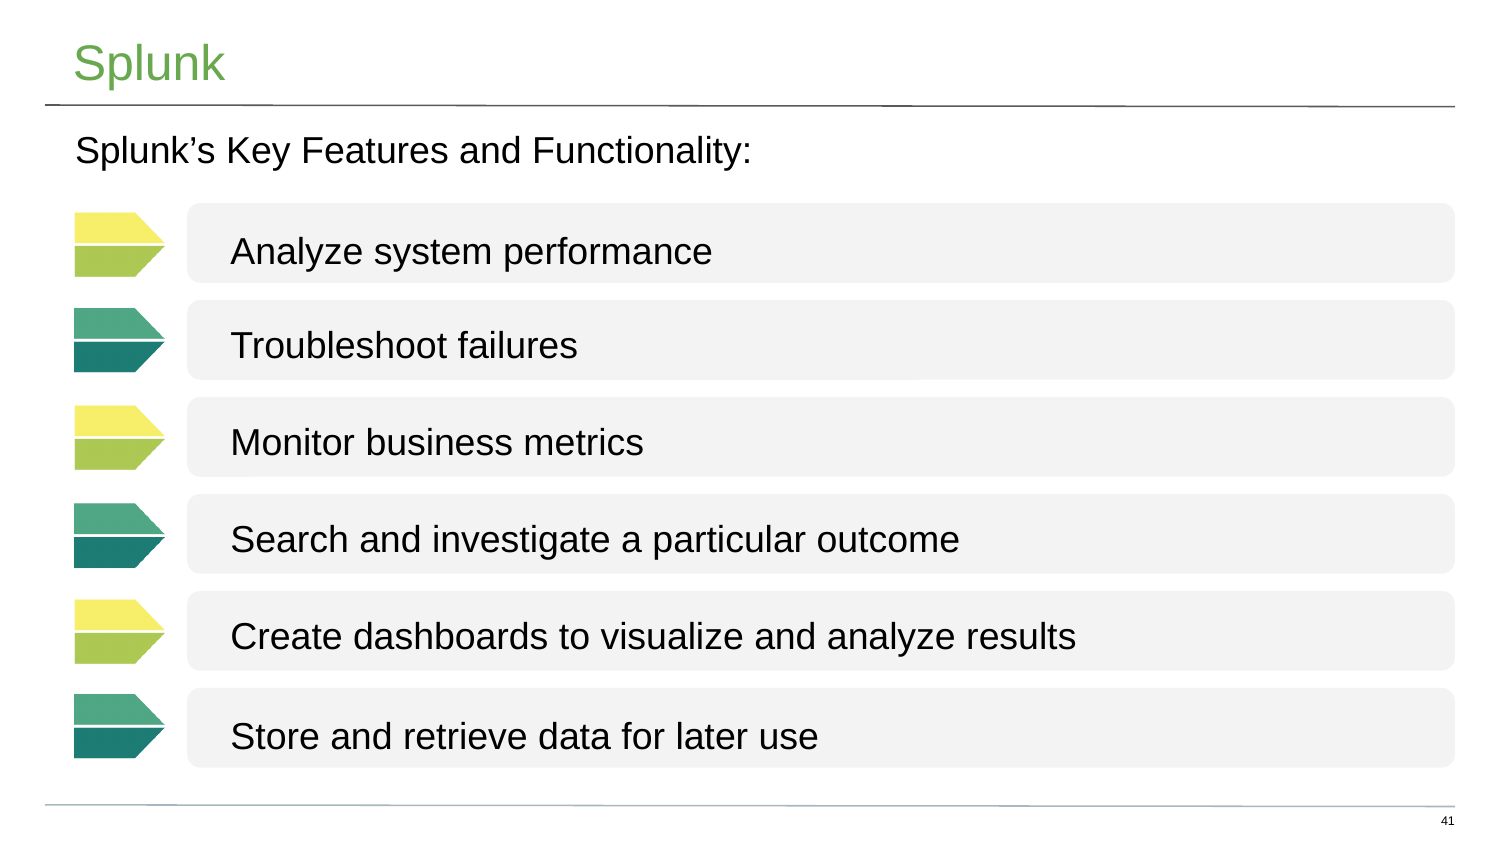

# Splunk
Splunk’s Key Features and Functionality:

Analyze system performance
Troubleshoot failures
Monitor business metrics
Search and investigate a particular outcome
Create dashboards to visualize and analyze results
Store and retrieve data for later use

41